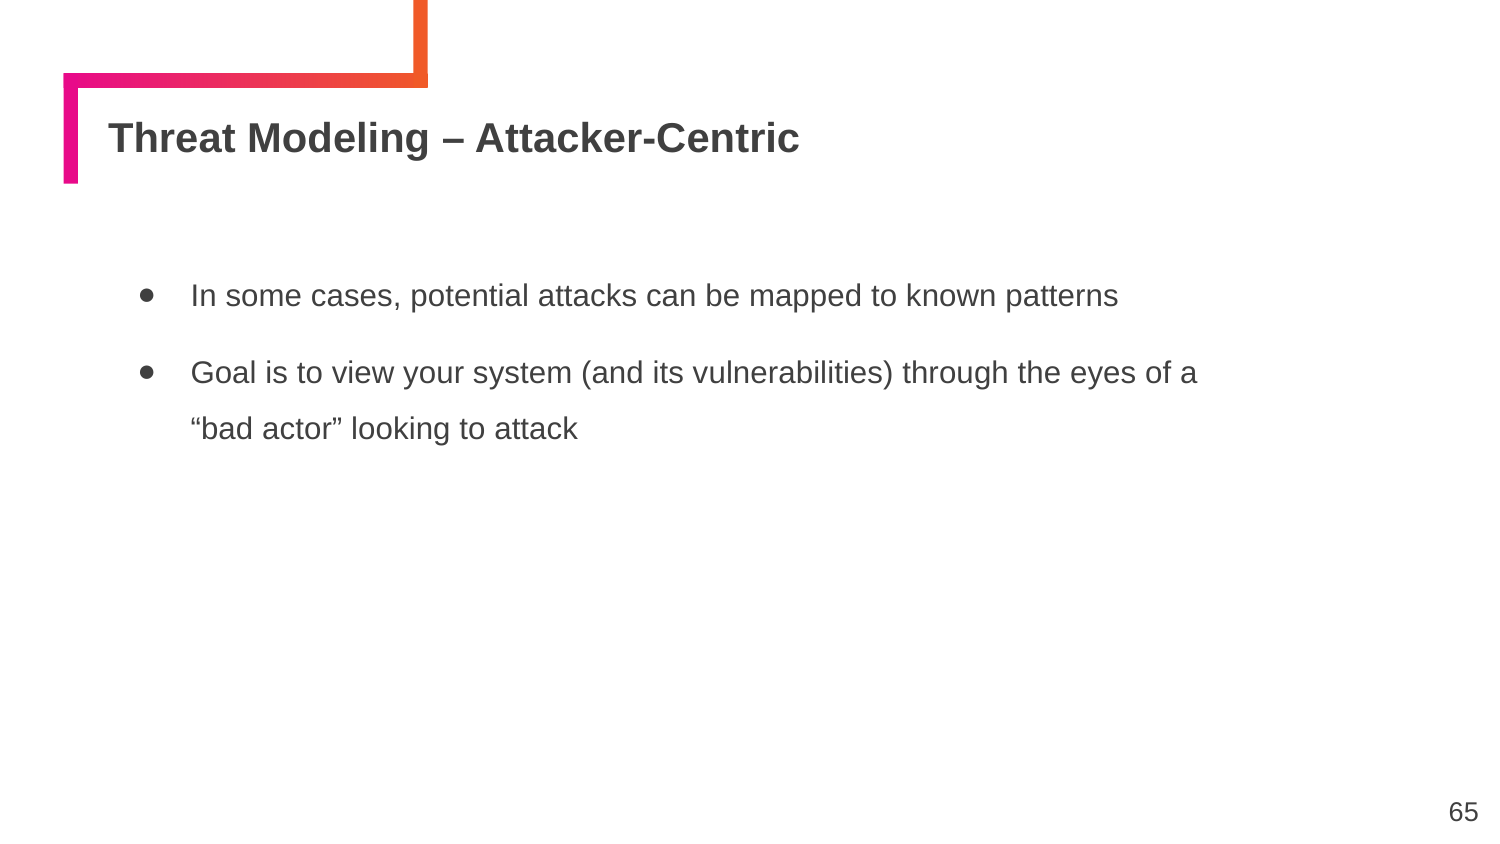

# Threat Modeling – Attacker-Centric
In some cases, potential attacks can be mapped to known patterns
Goal is to view your system (and its vulnerabilities) through the eyes of a “bad actor” looking to attack
65